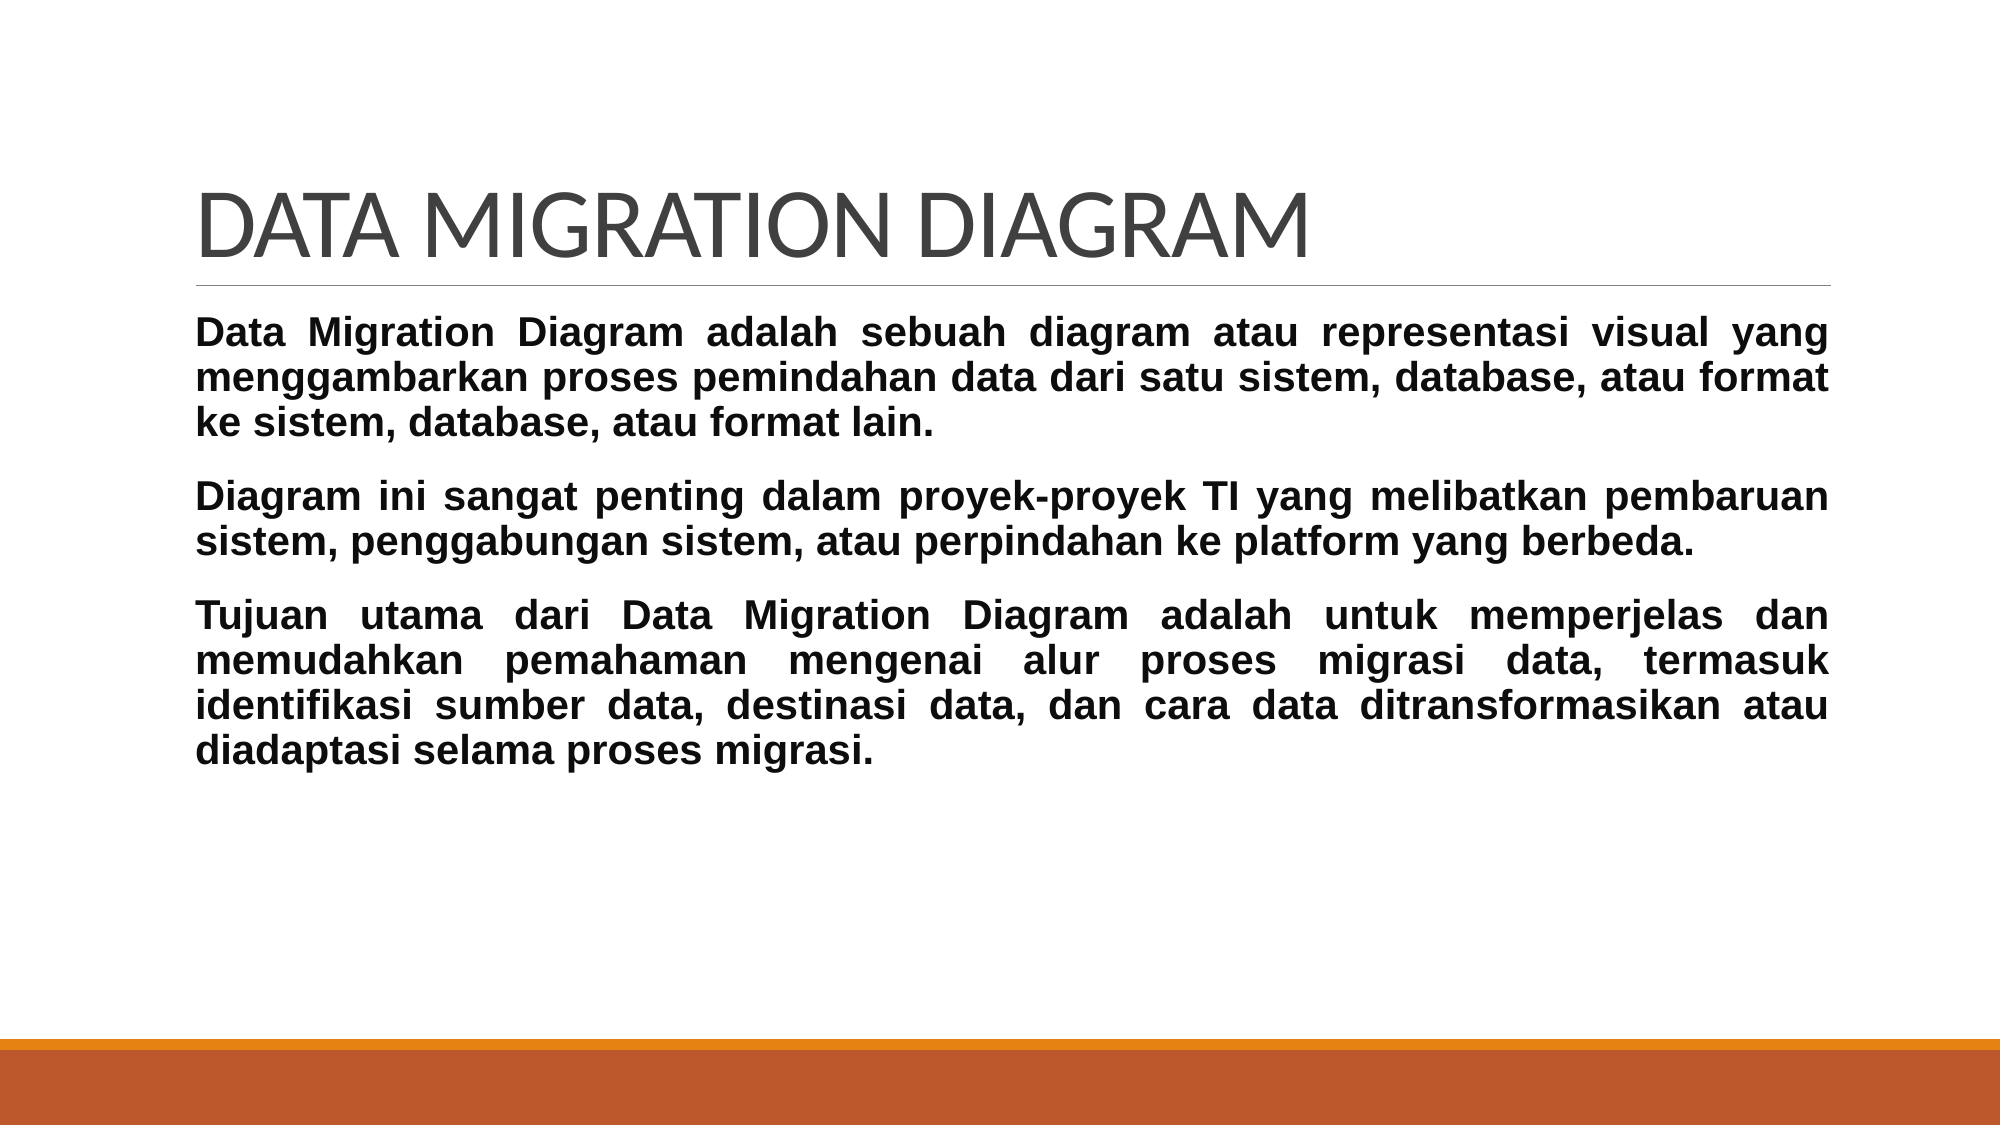

# DATA MIGRATION DIAGRAM
Data Migration Diagram adalah sebuah diagram atau representasi visual yang menggambarkan proses pemindahan data dari satu sistem, database, atau format ke sistem, database, atau format lain.
Diagram ini sangat penting dalam proyek-proyek TI yang melibatkan pembaruan sistem, penggabungan sistem, atau perpindahan ke platform yang berbeda.
Tujuan utama dari Data Migration Diagram adalah untuk memperjelas dan memudahkan pemahaman mengenai alur proses migrasi data, termasuk identifikasi sumber data, destinasi data, dan cara data ditransformasikan atau diadaptasi selama proses migrasi.